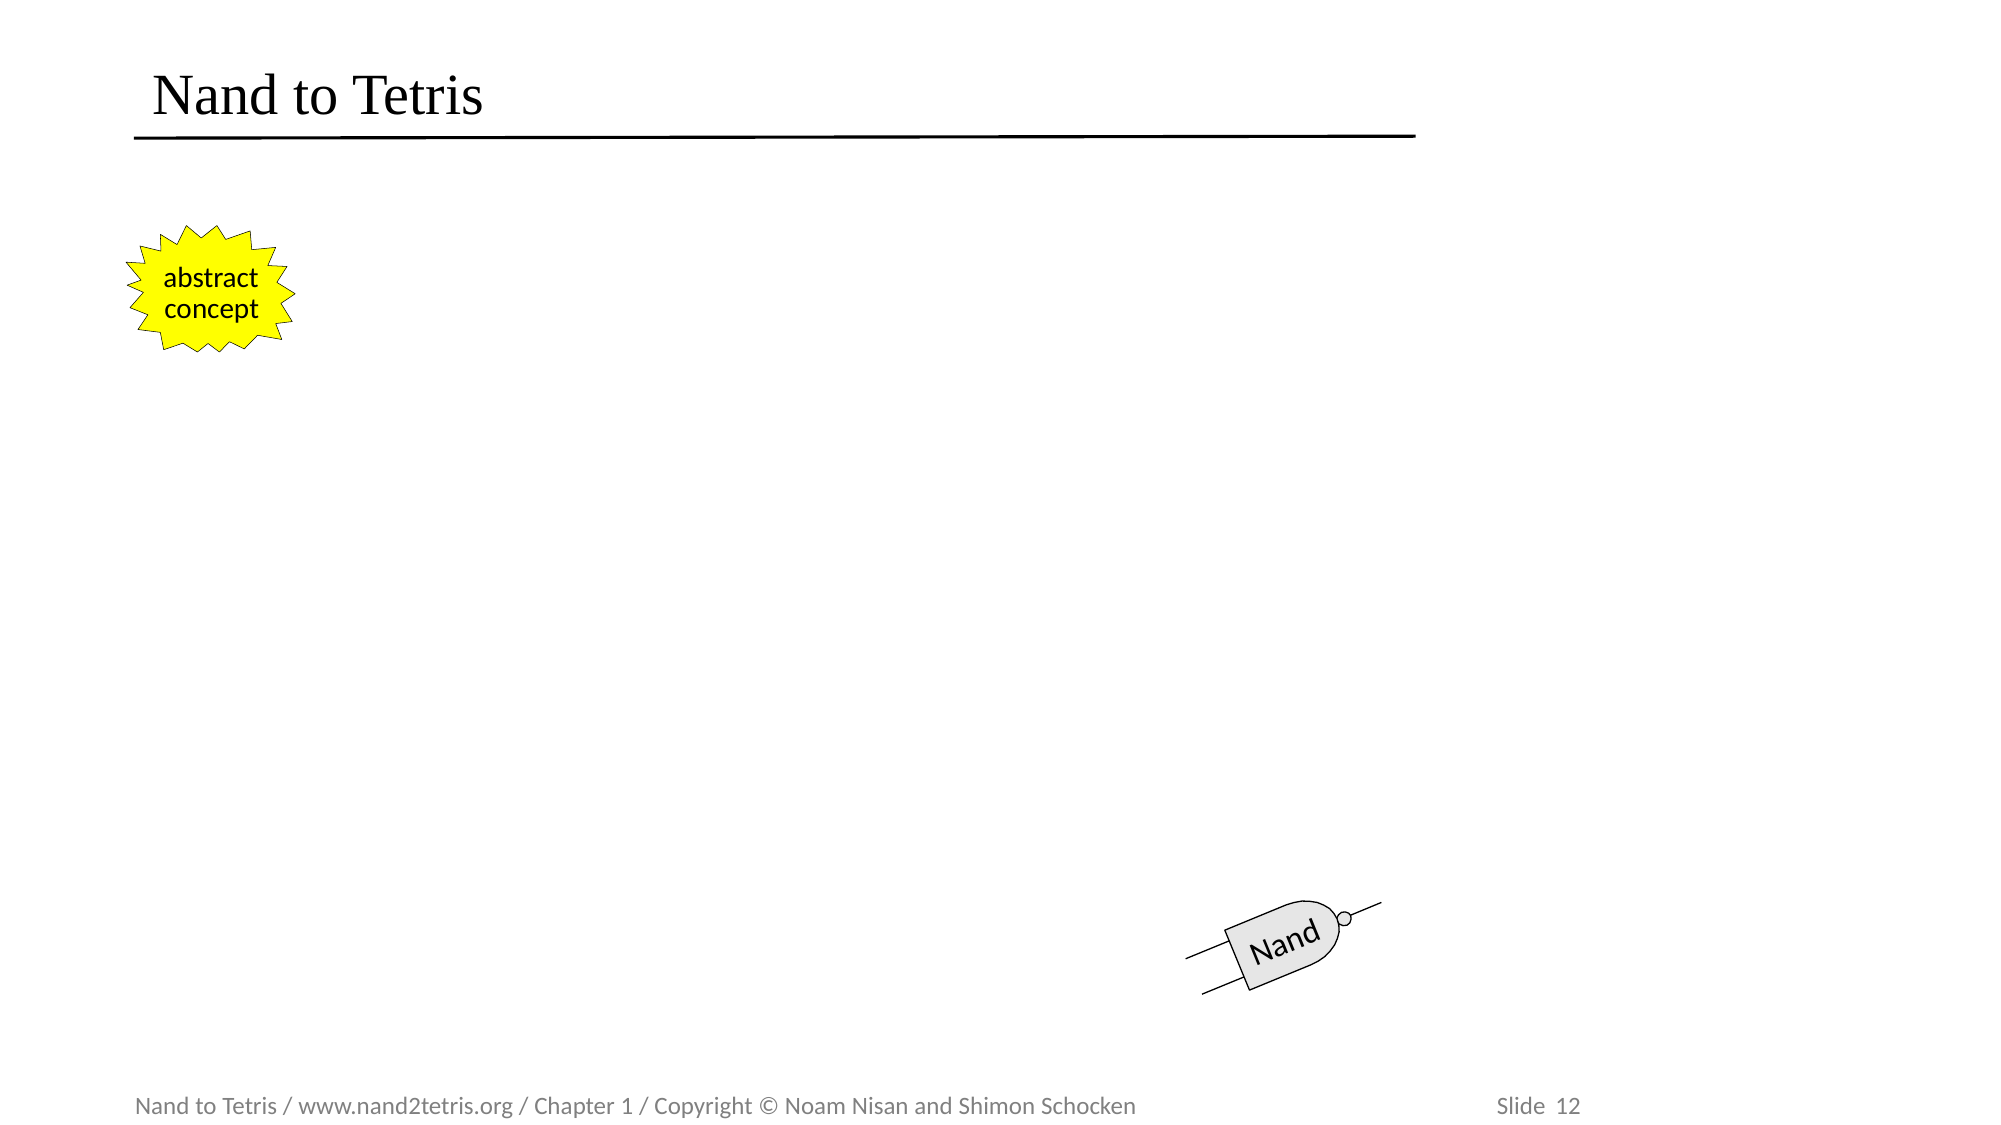

# Nand to Tetris

abstract
concept

Nand